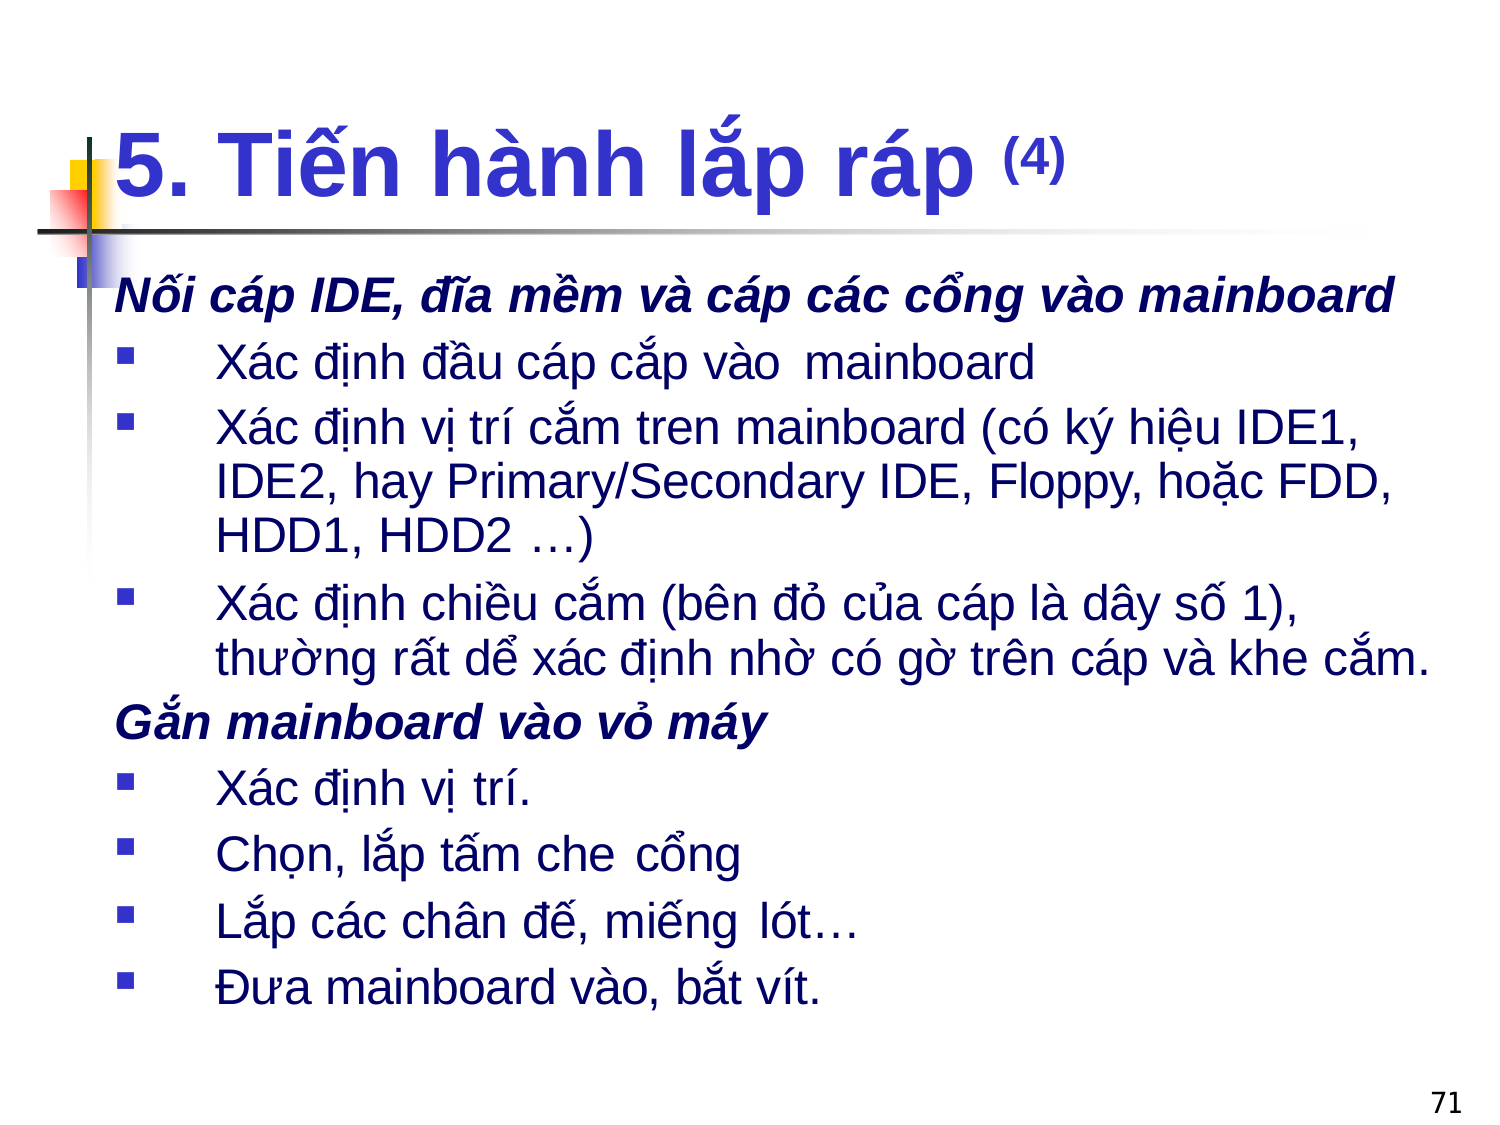

# 5. Tiến hành lắp ráp (4)
Nối cáp IDE, đĩa mềm và cáp các cổng vào mainboard
Xác định đầu cáp cắp vào mainboard
Xác định vị trí cắm tren mainboard (có ký hiệu IDE1,  IDE2, hay Primary/Secondary IDE, Floppy, hoặc FDD,  HDD1, HDD2 …)
Xác định chiều cắm (bên đỏ của cáp là dây số 1),  thường rất dể xác định nhờ có gờ trên cáp và khe cắm.
Gắn mainboard vào vỏ máy
Xác định vị trí.
Chọn, lắp tấm che cổng
Lắp các chân đế, miếng lót…
Đưa mainboard vào, bắt vít.
71